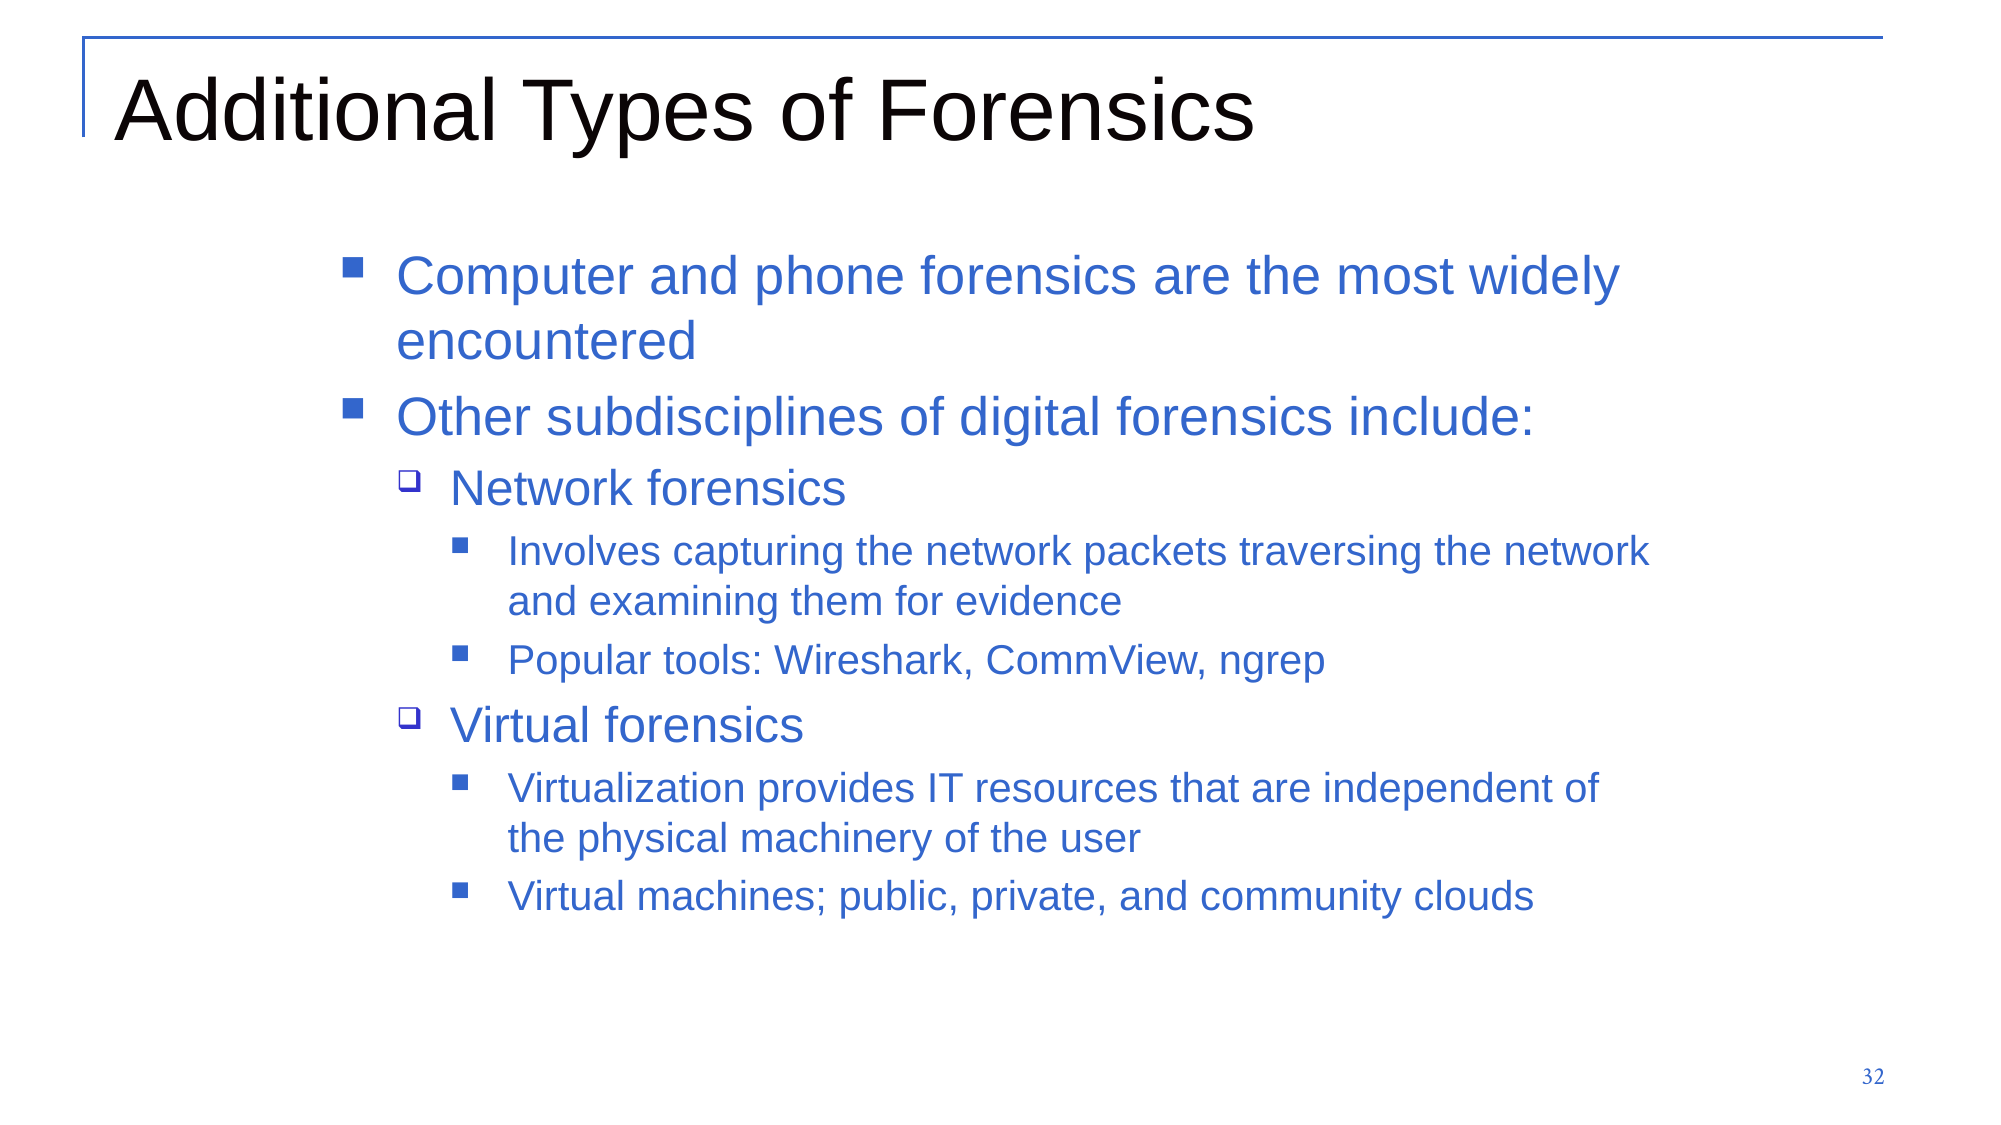

# Additional Types of Forensics
Computer and phone forensics are the most widely encountered
Other subdisciplines of digital forensics include:
Network forensics
Involves capturing the network packets traversing the network and examining them for evidence
Popular tools: Wireshark, CommView, ngrep
Virtual forensics
Virtualization provides IT resources that are independent of the physical machinery of the user
Virtual machines; public, private, and community clouds

32